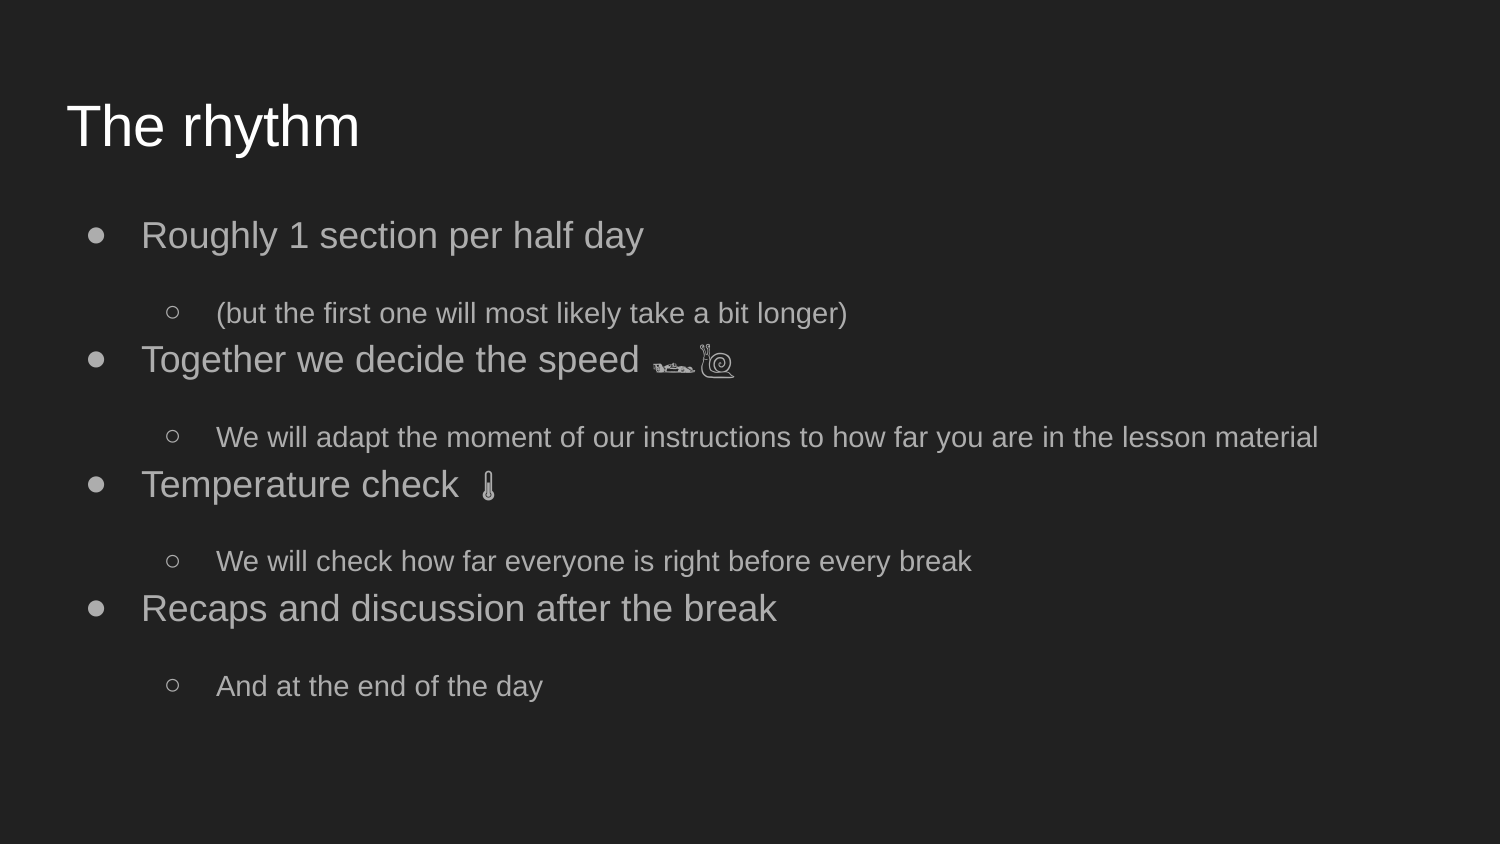

# The rhythm
Roughly 1 section per half day
(but the first one will most likely take a bit longer)
Together we decide the speed 🏎🐌
We will adapt the moment of our instructions to how far you are in the lesson material
Temperature check 🌡
We will check how far everyone is right before every break
Recaps and discussion after the break
And at the end of the day